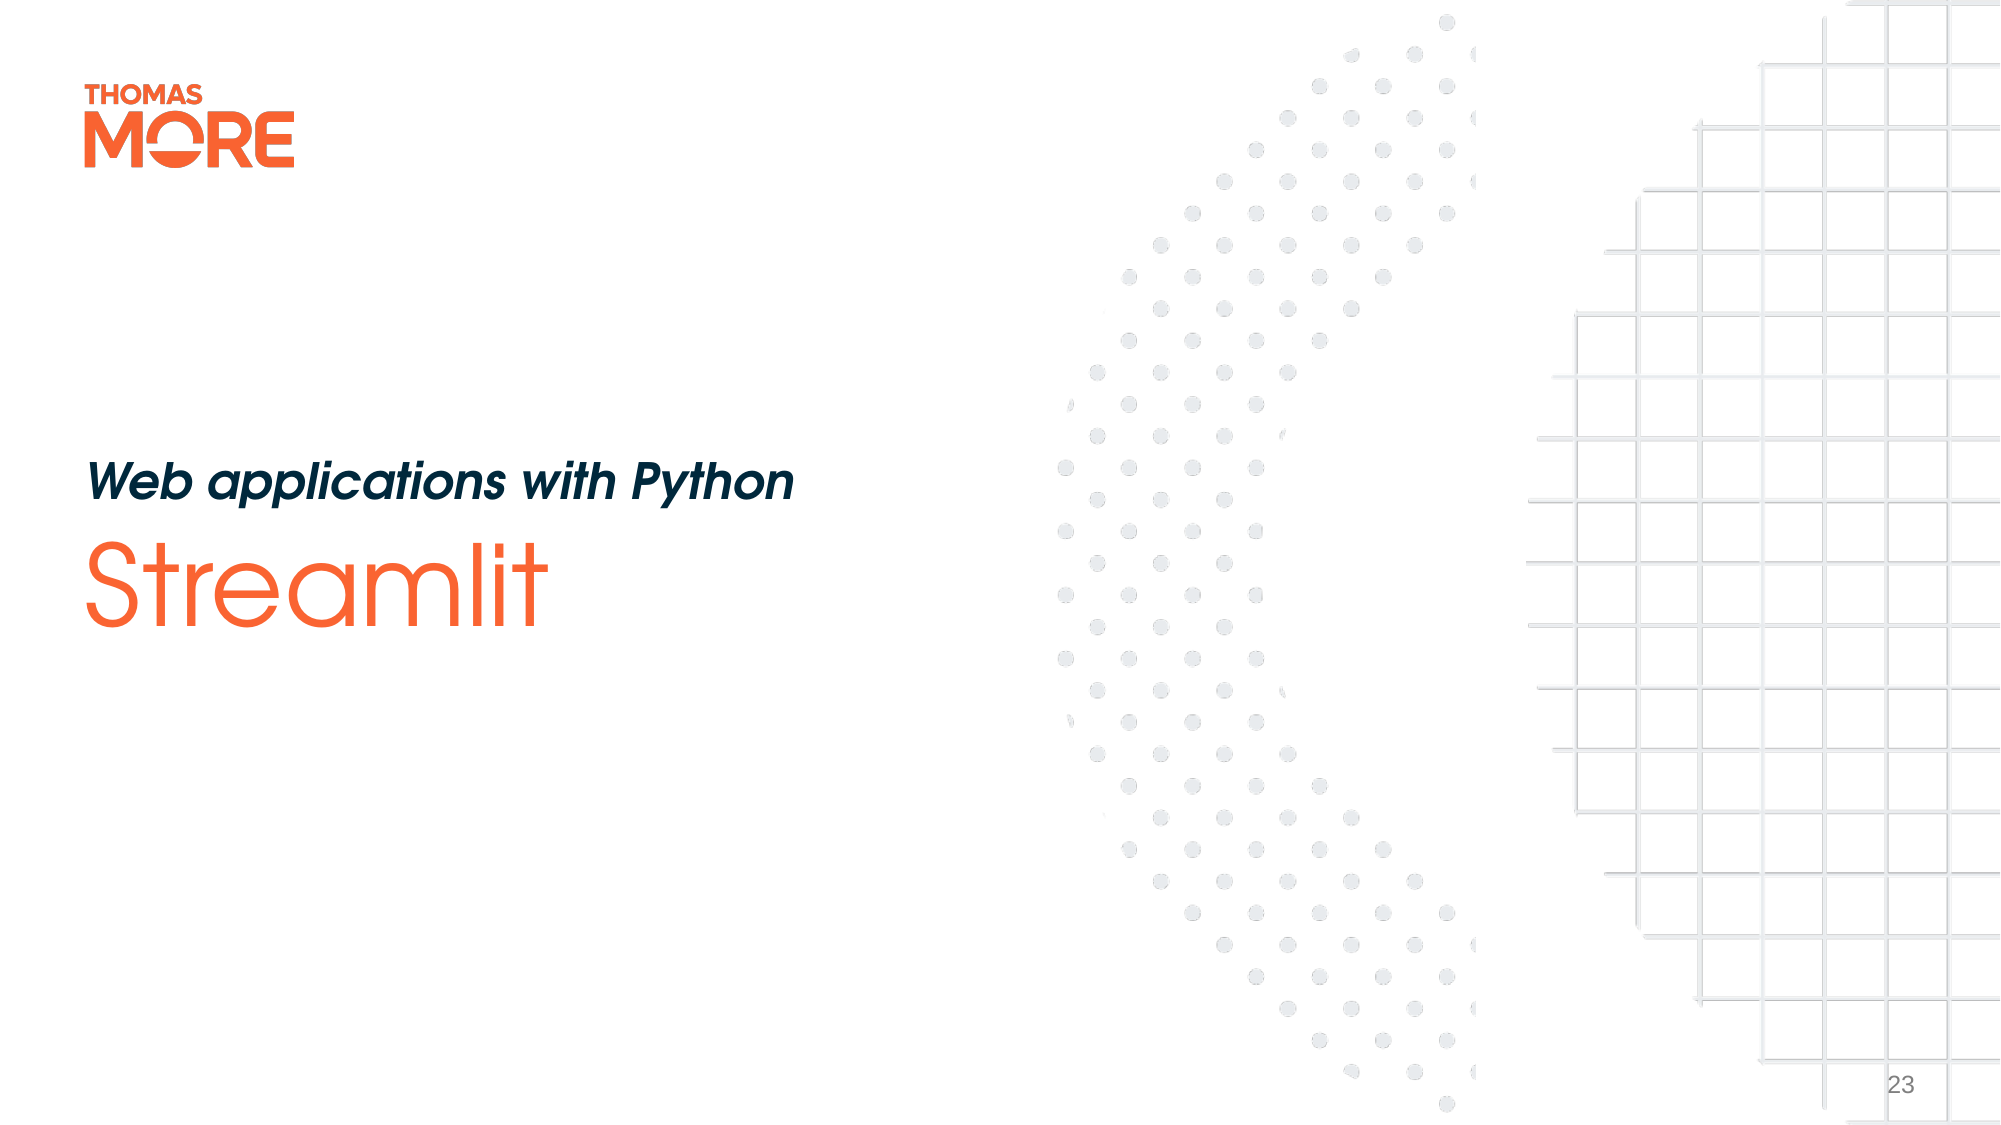

Web applications with Python
# Streamlit
23